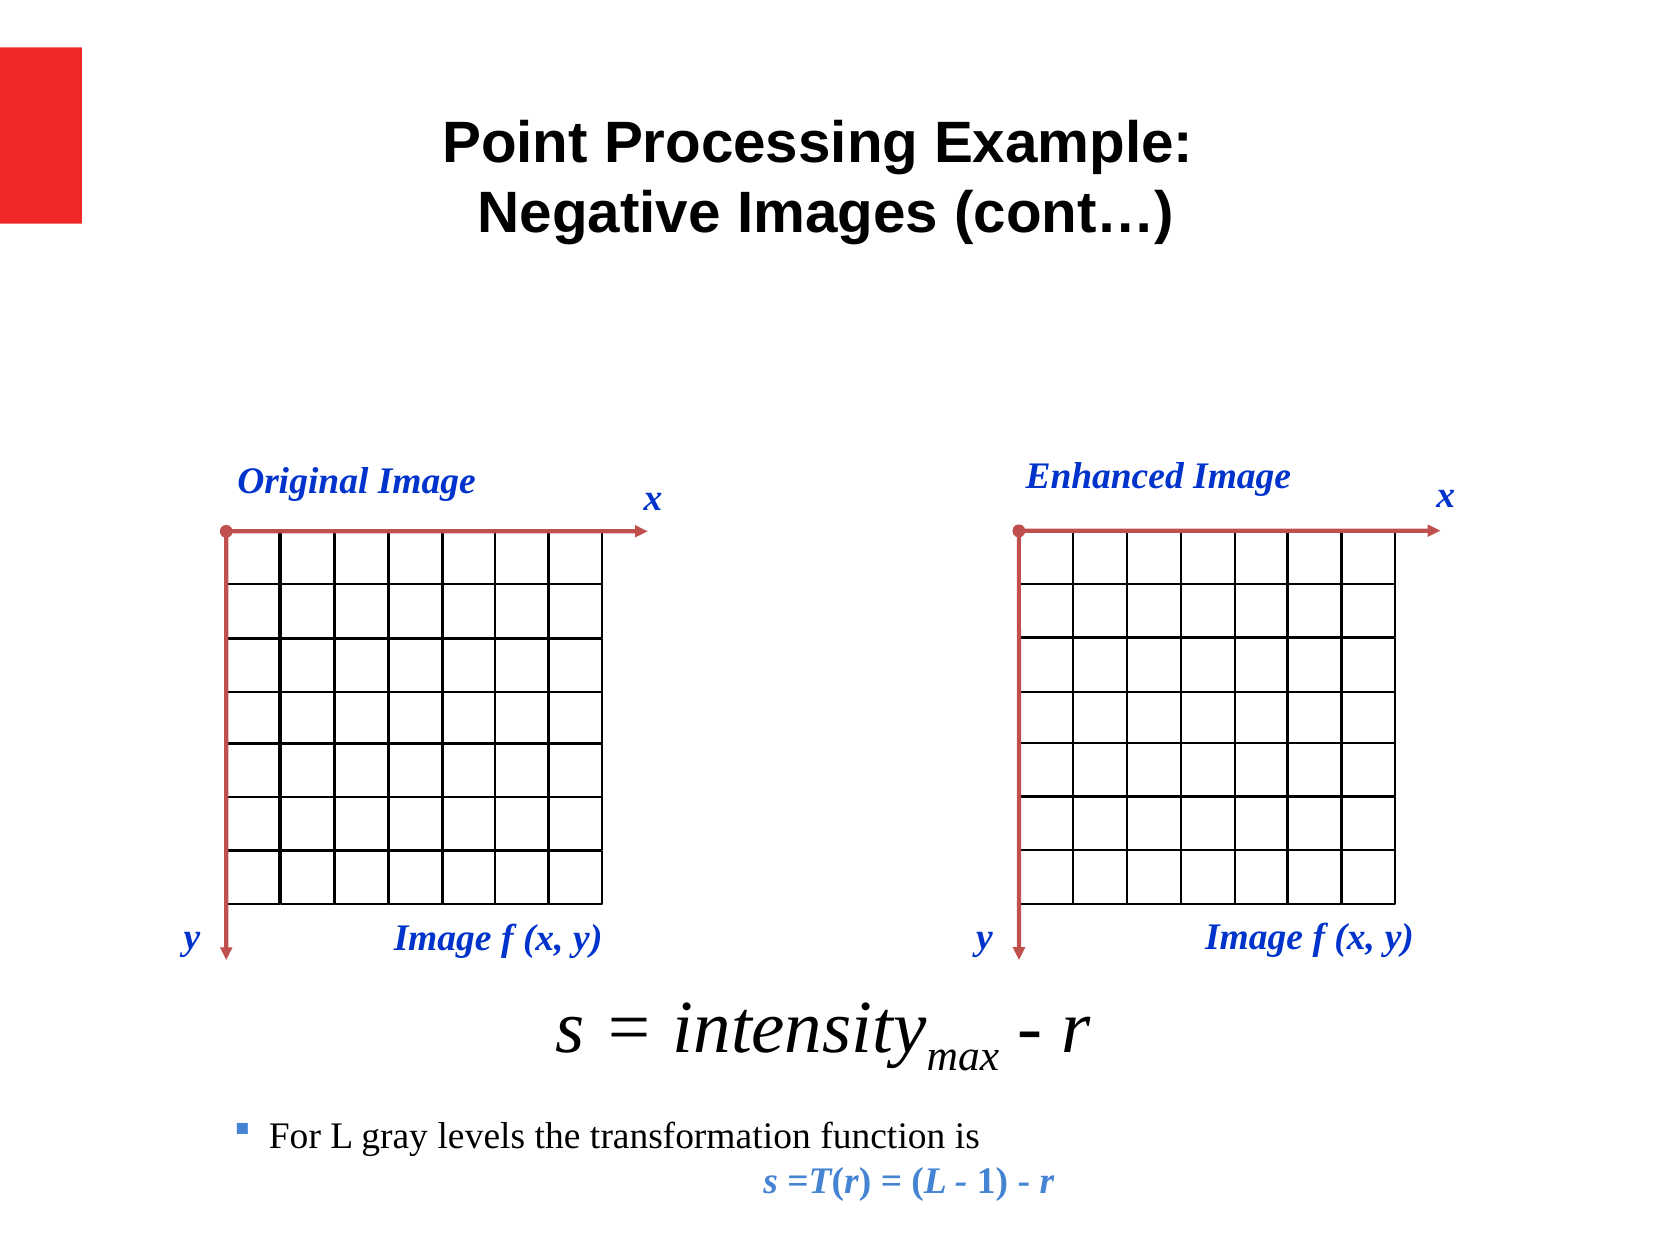

Point Processing Example:
Negative Images (cont…)
Enhanced Image
x

y
Image f (x, y)
Original Image
x

y
Image f (x, y)
s = intensitymax - r
For L gray levels the transformation function is
s =T(r) = (L - 1) - r